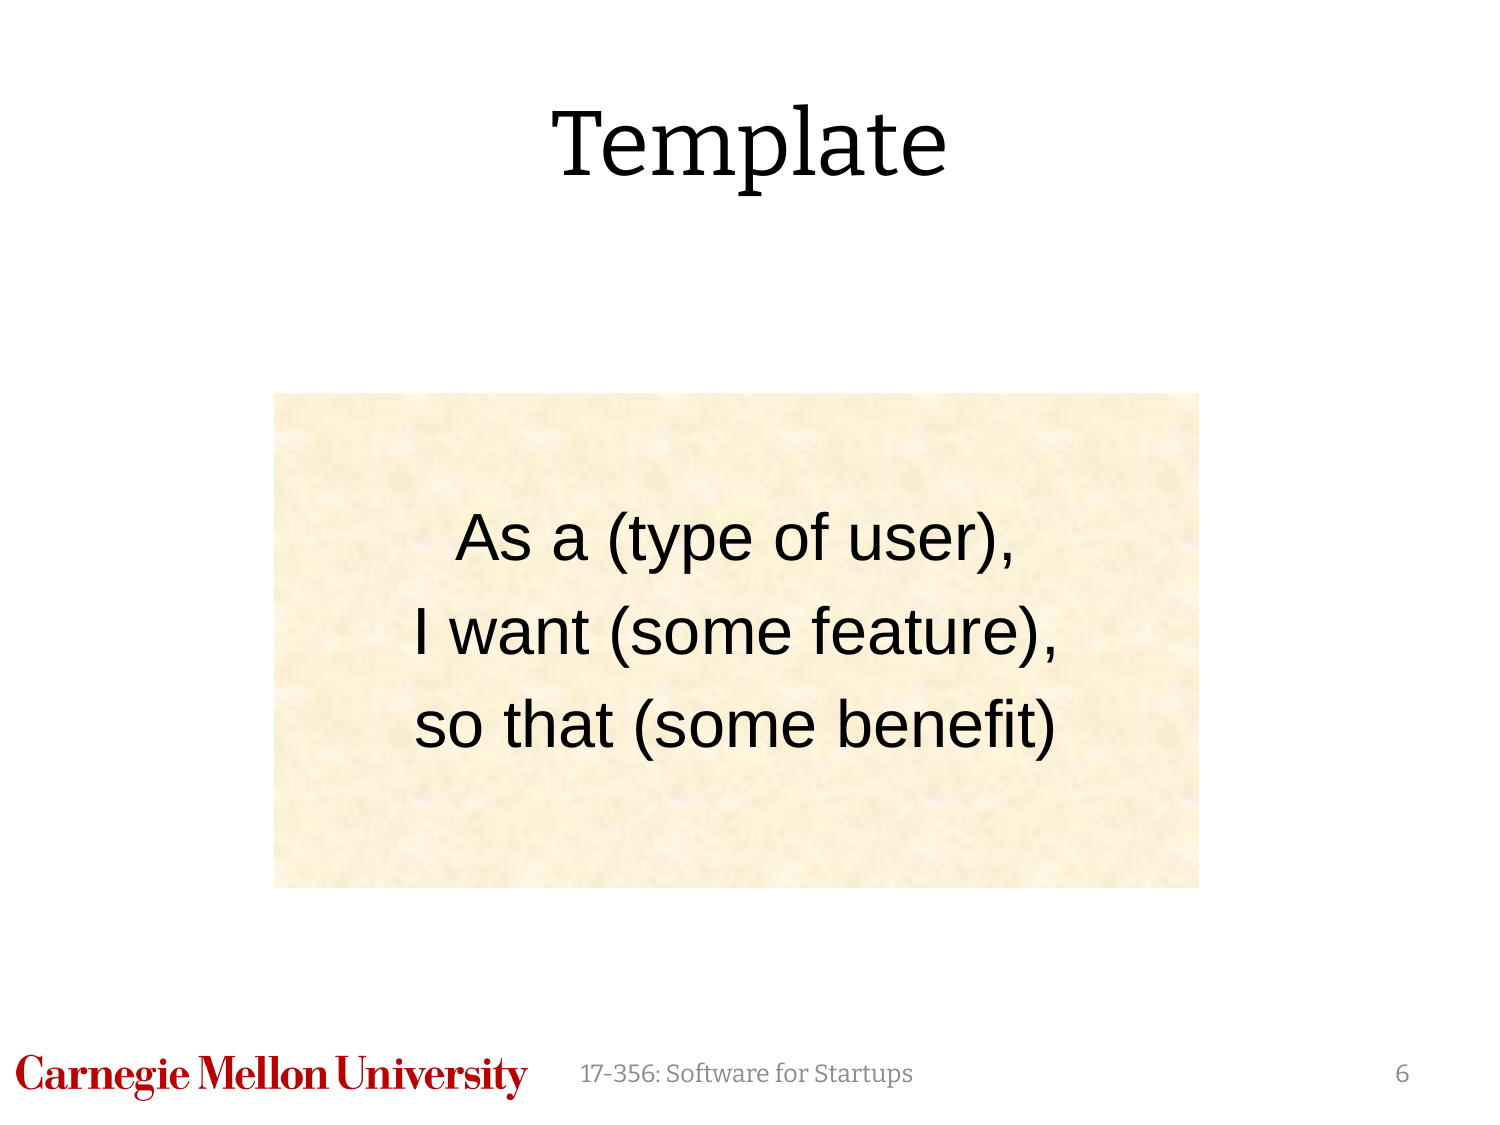

# Template

As a (type of user),
I want (some feature),
so that (some benefit)
17-356: Software for Startups
6